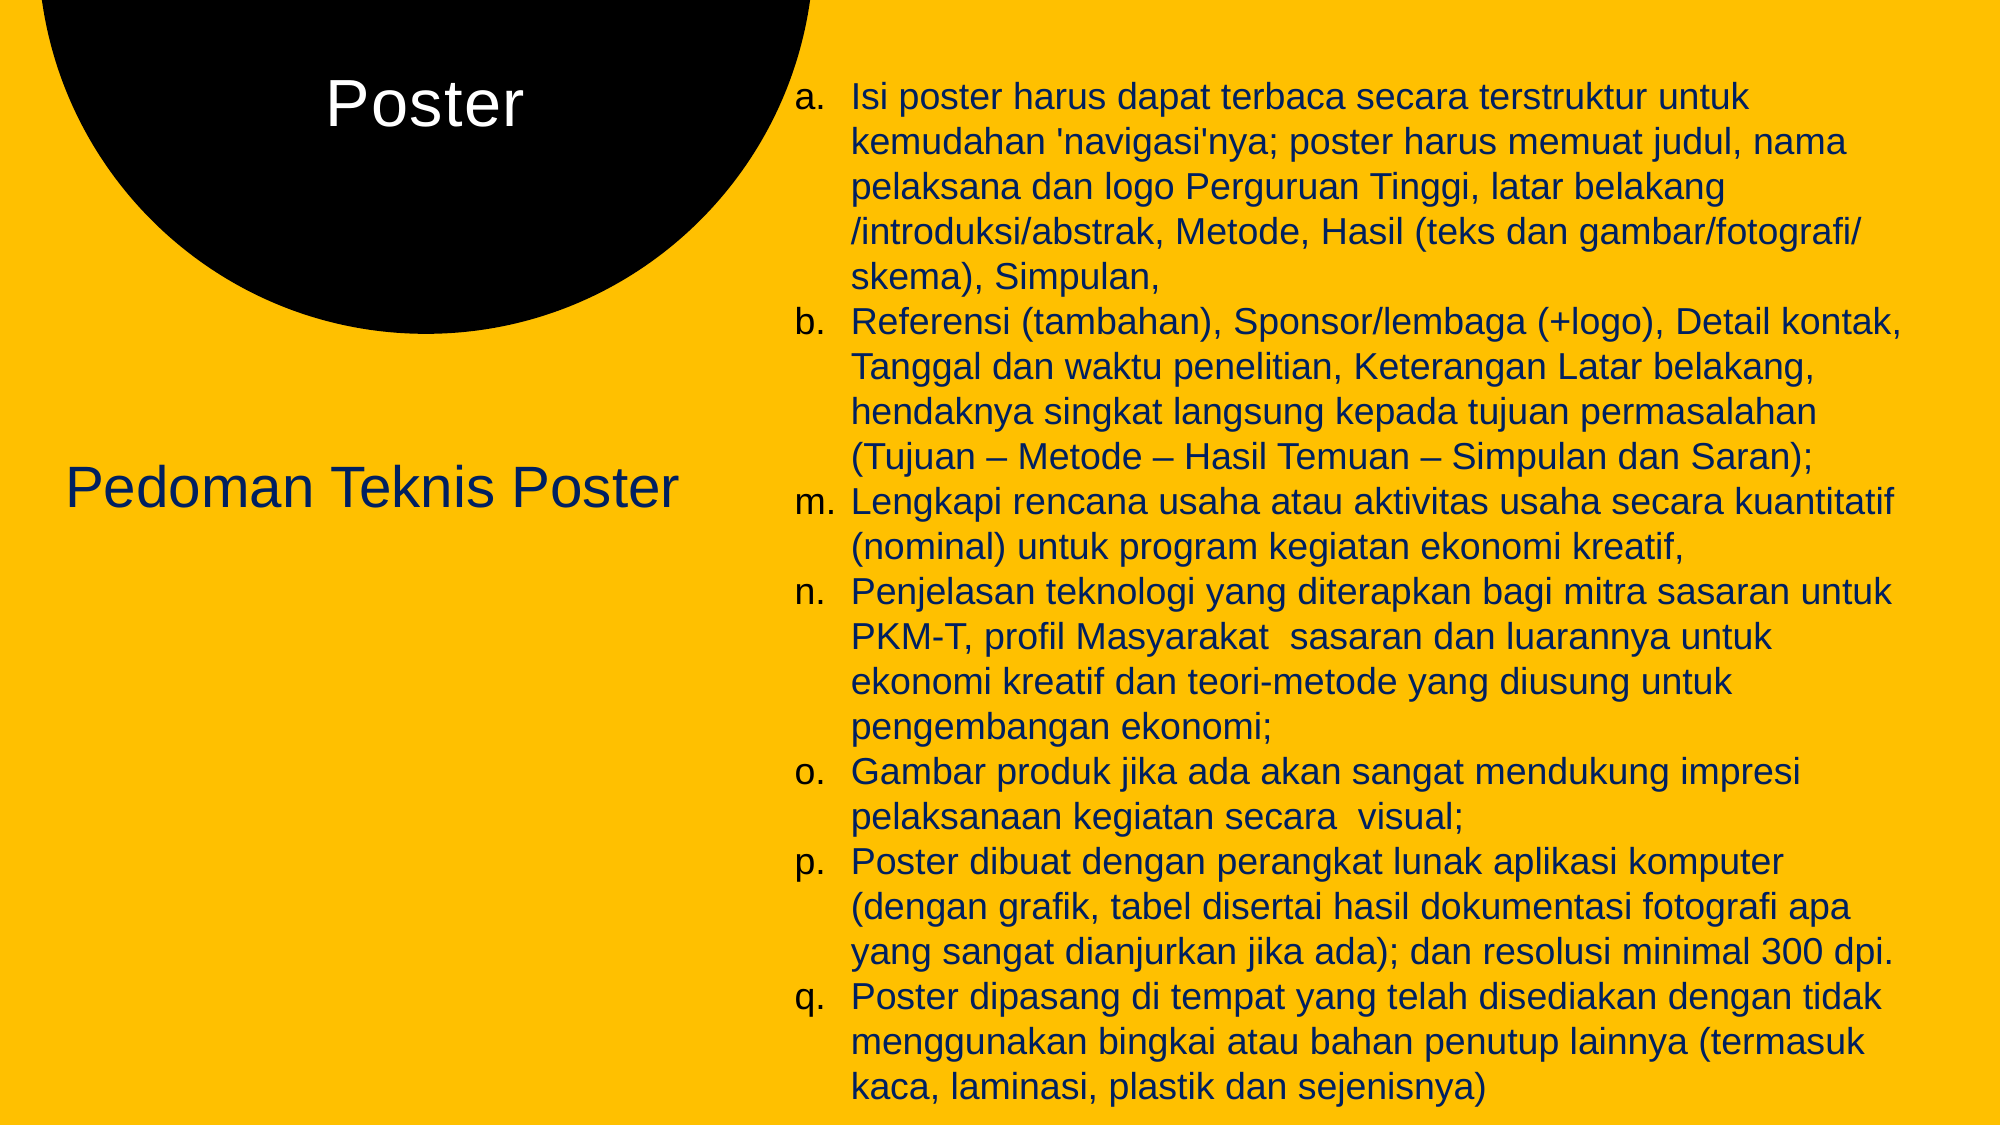

# Poster

Isi poster harus dapat terbaca secara terstruktur untuk kemudahan 'navigasi'nya; poster harus memuat judul, nama pelaksana dan logo Perguruan Tinggi, latar belakang /introduksi/abstrak, Metode, Hasil (teks dan gambar/fotografi/ skema), Simpulan,
Referensi (tambahan), Sponsor/lembaga (+logo), Detail kontak, Tanggal dan waktu penelitian, Keterangan Latar belakang, hendaknya singkat langsung kepada tujuan permasalahan (Tujuan – Metode – Hasil Temuan – Simpulan dan Saran);
Lengkapi rencana usaha atau aktivitas usaha secara kuantitatif (nominal) untuk program kegiatan ekonomi kreatif,
Penjelasan teknologi yang diterapkan bagi mitra sasaran untuk PKM-T, profil Masyarakat  sasaran dan luarannya untuk ekonomi kreatif dan teori-metode yang diusung untuk pengembangan ekonomi;
Gambar produk jika ada akan sangat mendukung impresi pelaksanaan kegiatan secara  visual;
Poster dibuat dengan perangkat lunak aplikasi komputer (dengan grafik, tabel disertai hasil dokumentasi fotografi apa yang sangat dianjurkan jika ada); dan resolusi minimal 300 dpi.
Poster dipasang di tempat yang telah disediakan dengan tidak menggunakan bingkai atau bahan penutup lainnya (termasuk kaca, laminasi, plastik dan sejenisnya)
Pedoman Teknis Poster